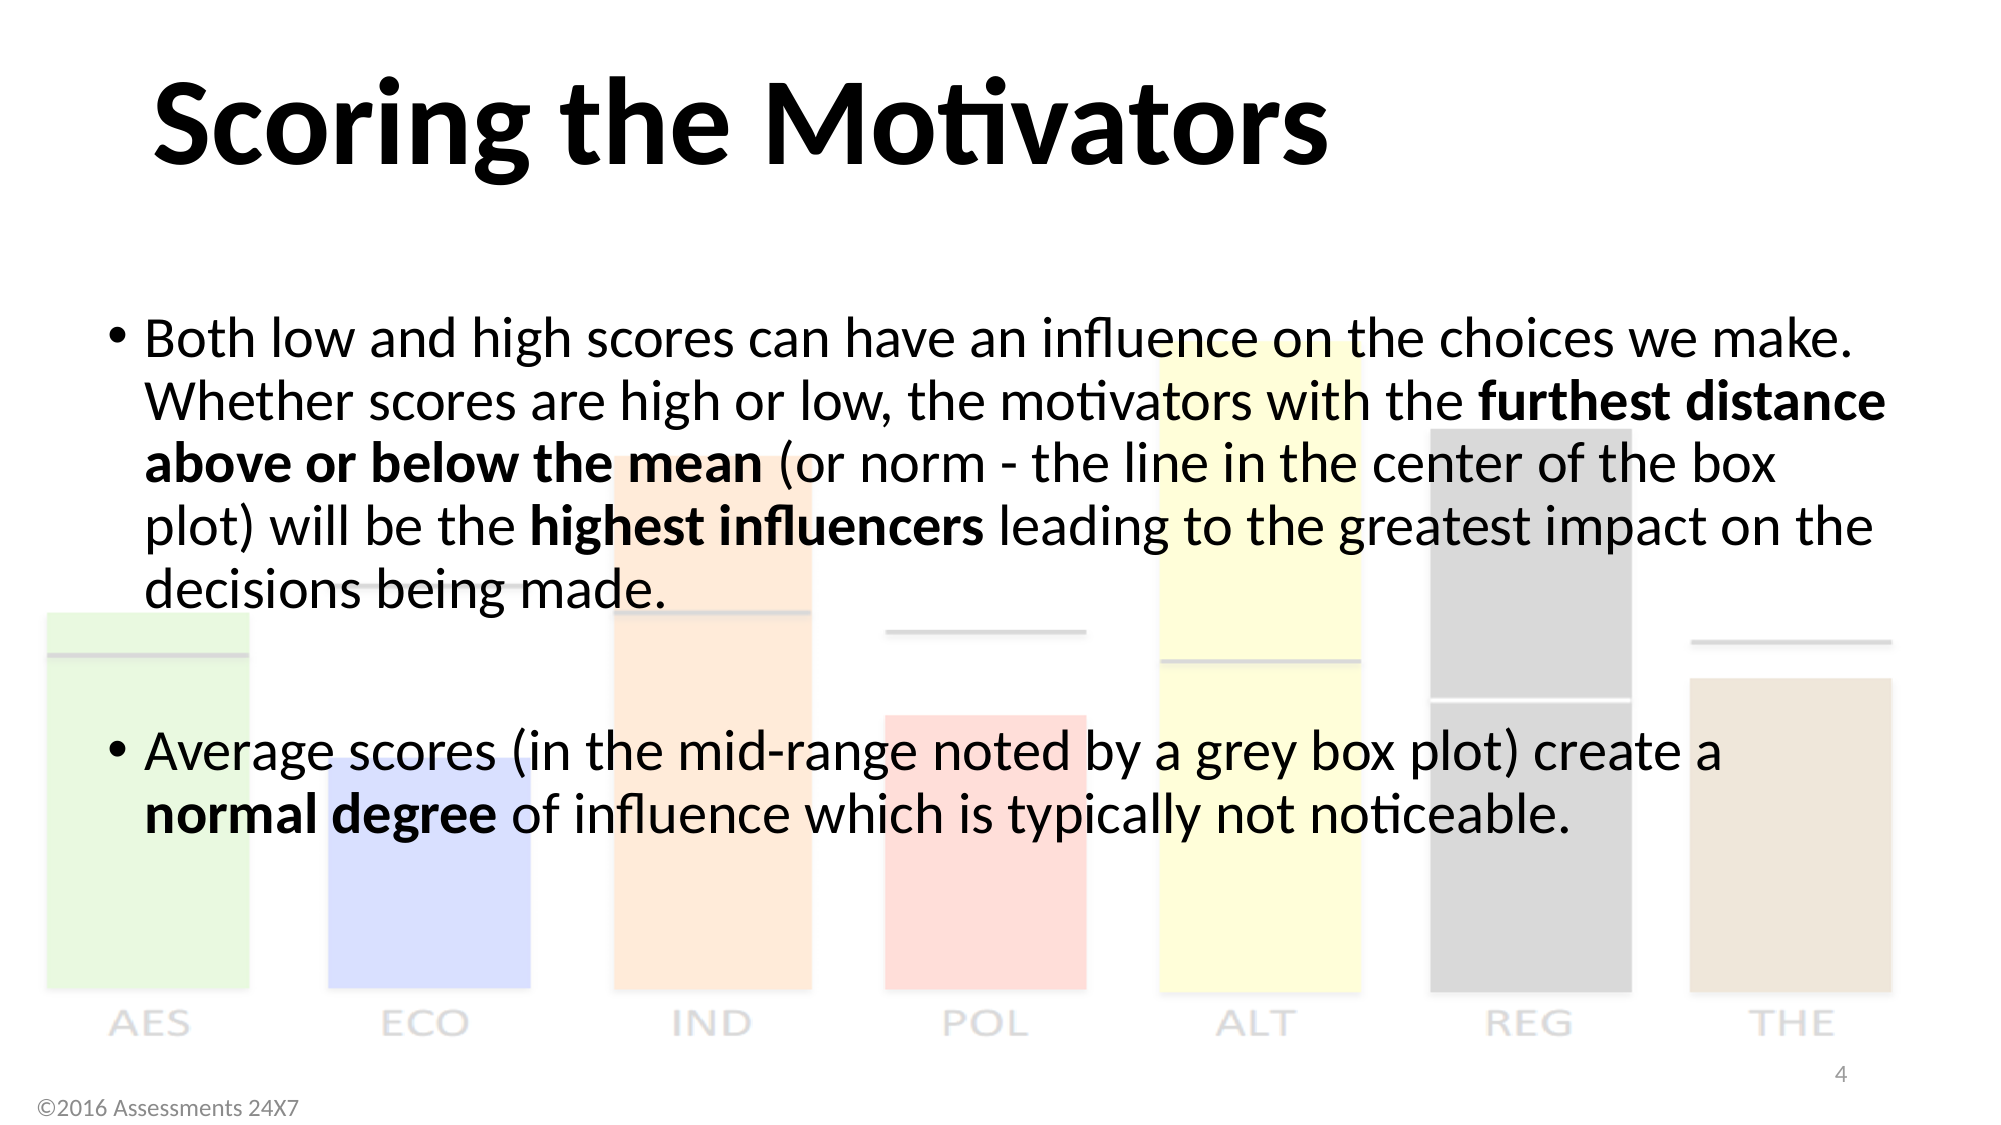

# Scoring the Motivators

Both low and high scores can have an influence on the choices we make. Whether scores are high or low, the motivators with the furthest distance above or below the mean (or norm - the line in the center of the box plot) will be the highest influencers leading to the greatest impact on the decisions being made.

Average scores (in the mid-range noted by a grey box plot) create a normal degree of influence which is typically not noticeable.

4
©2016 Assessments 24X7